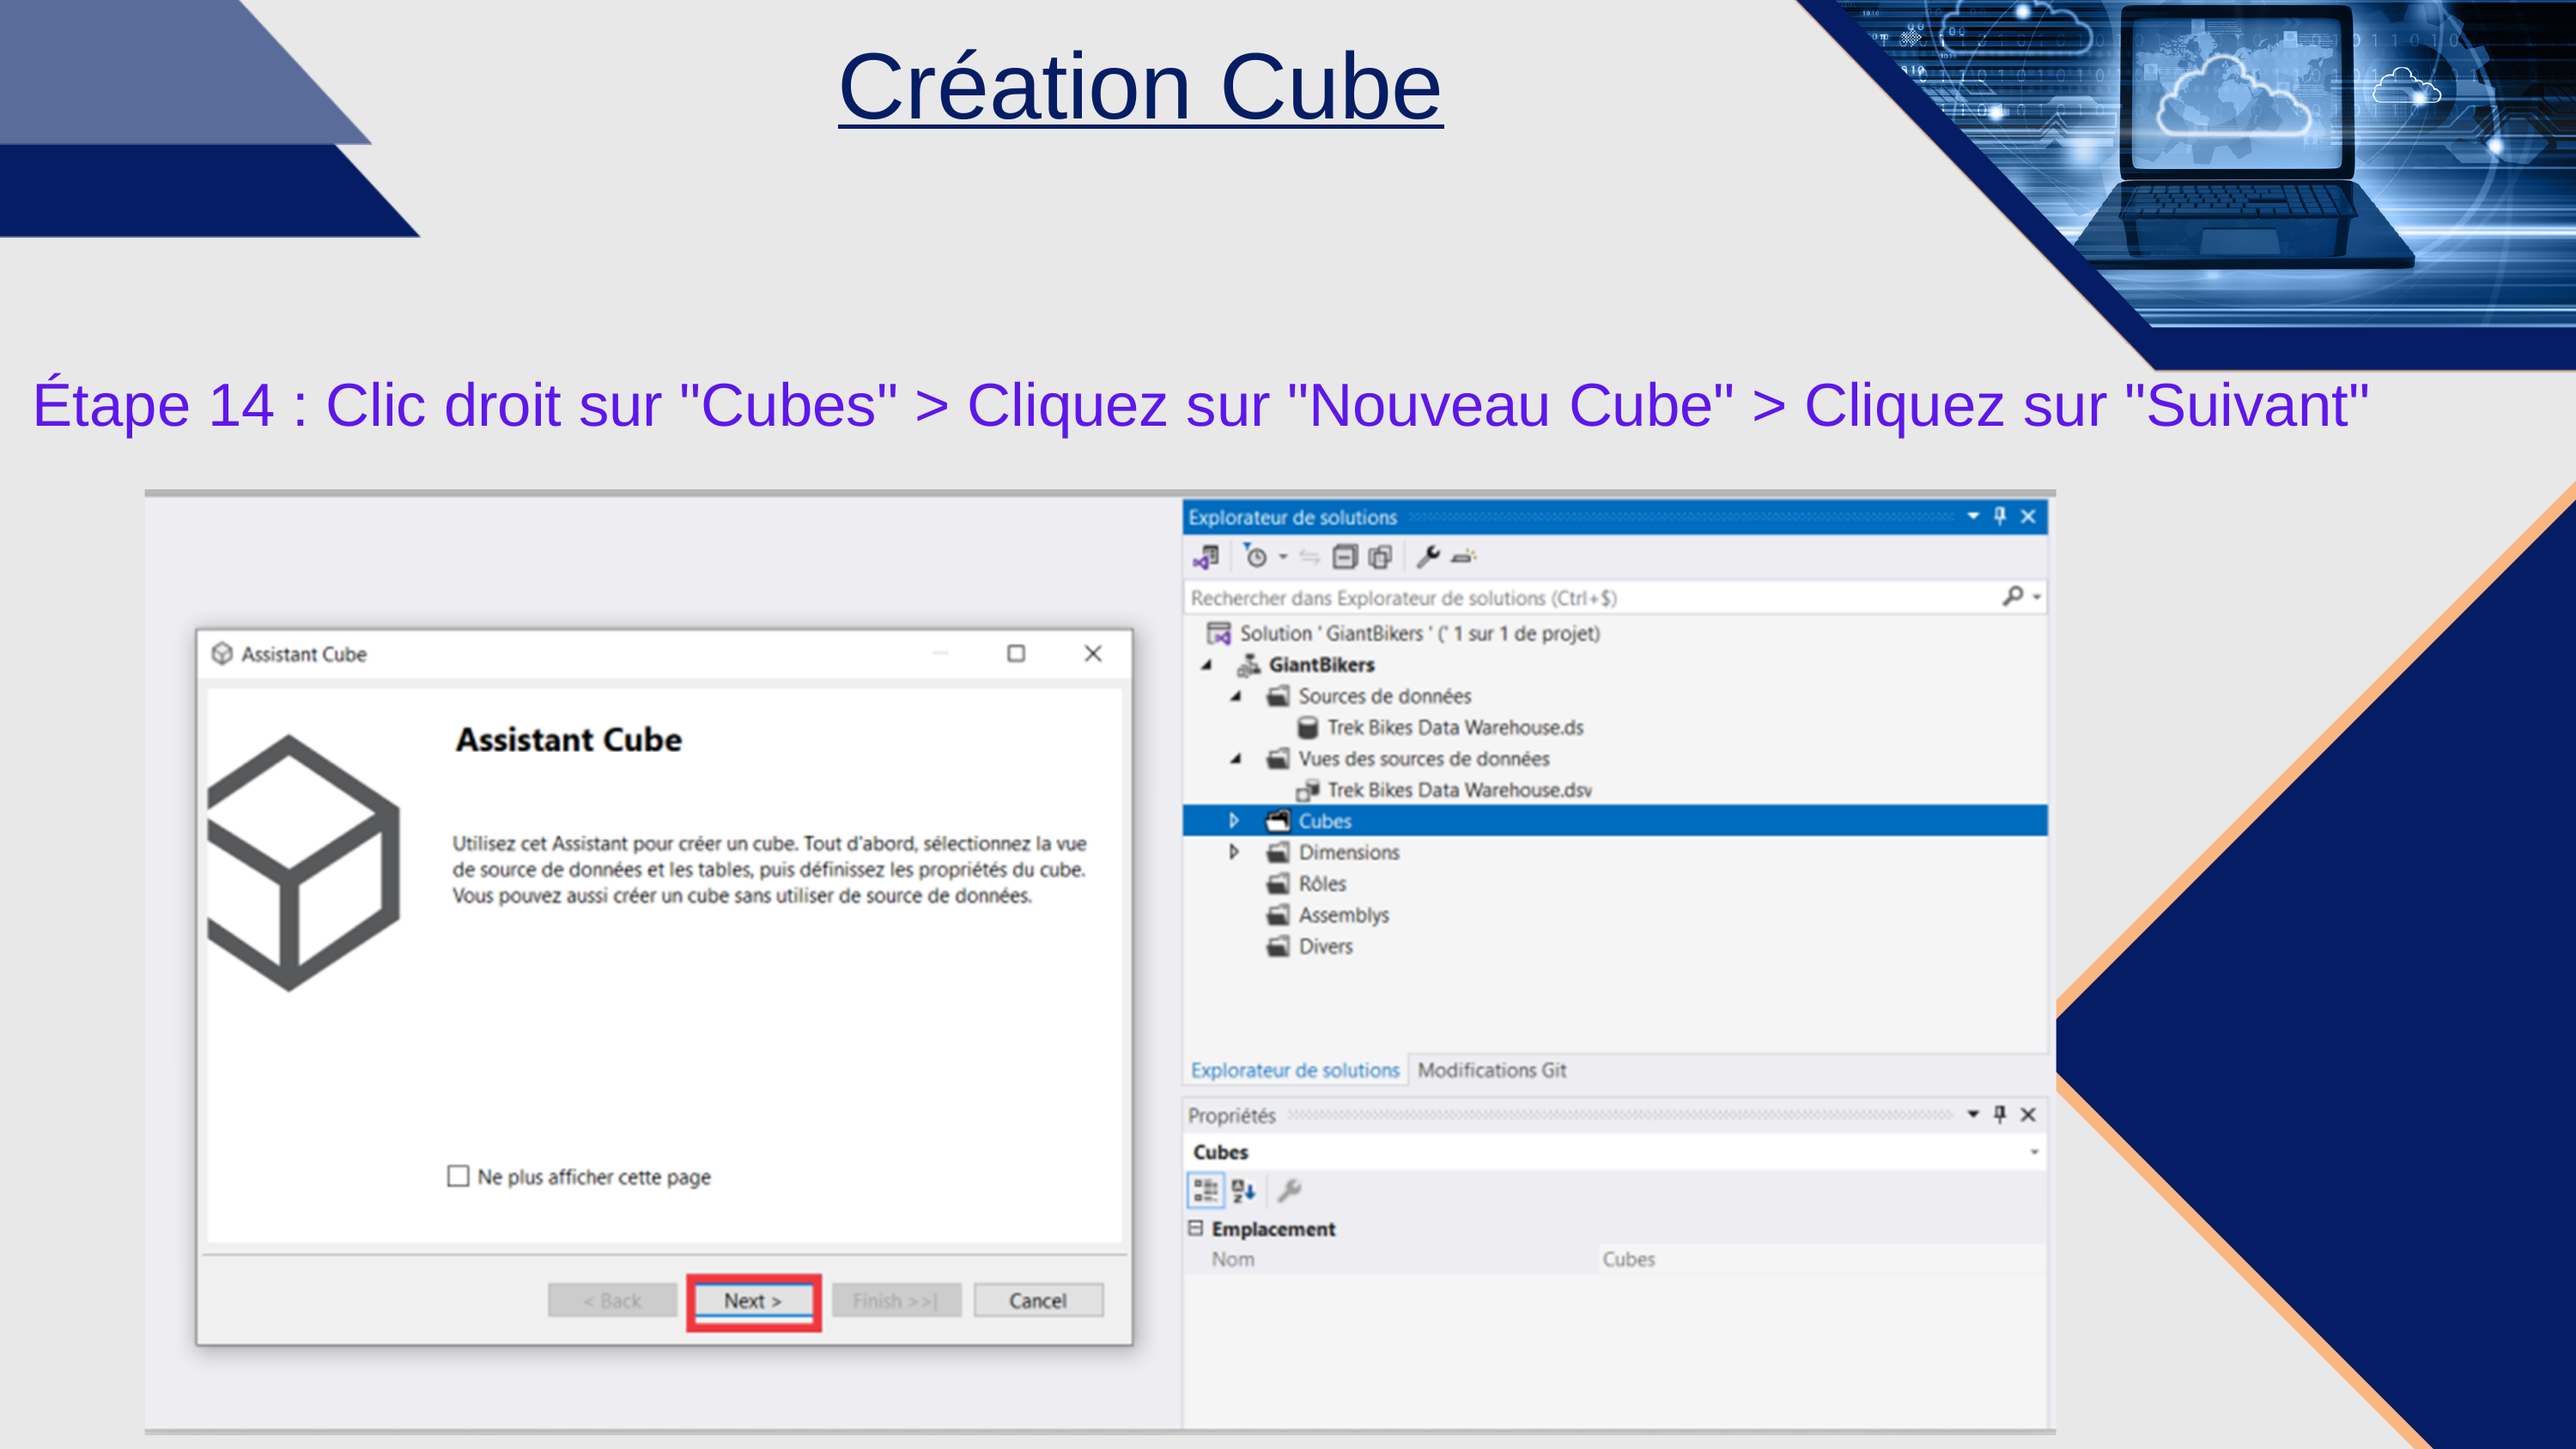

Création Cube
Étape 14 : Clic droit sur "Cubes" > Cliquez sur "Nouveau Cube" > Cliquez sur "Suivant"